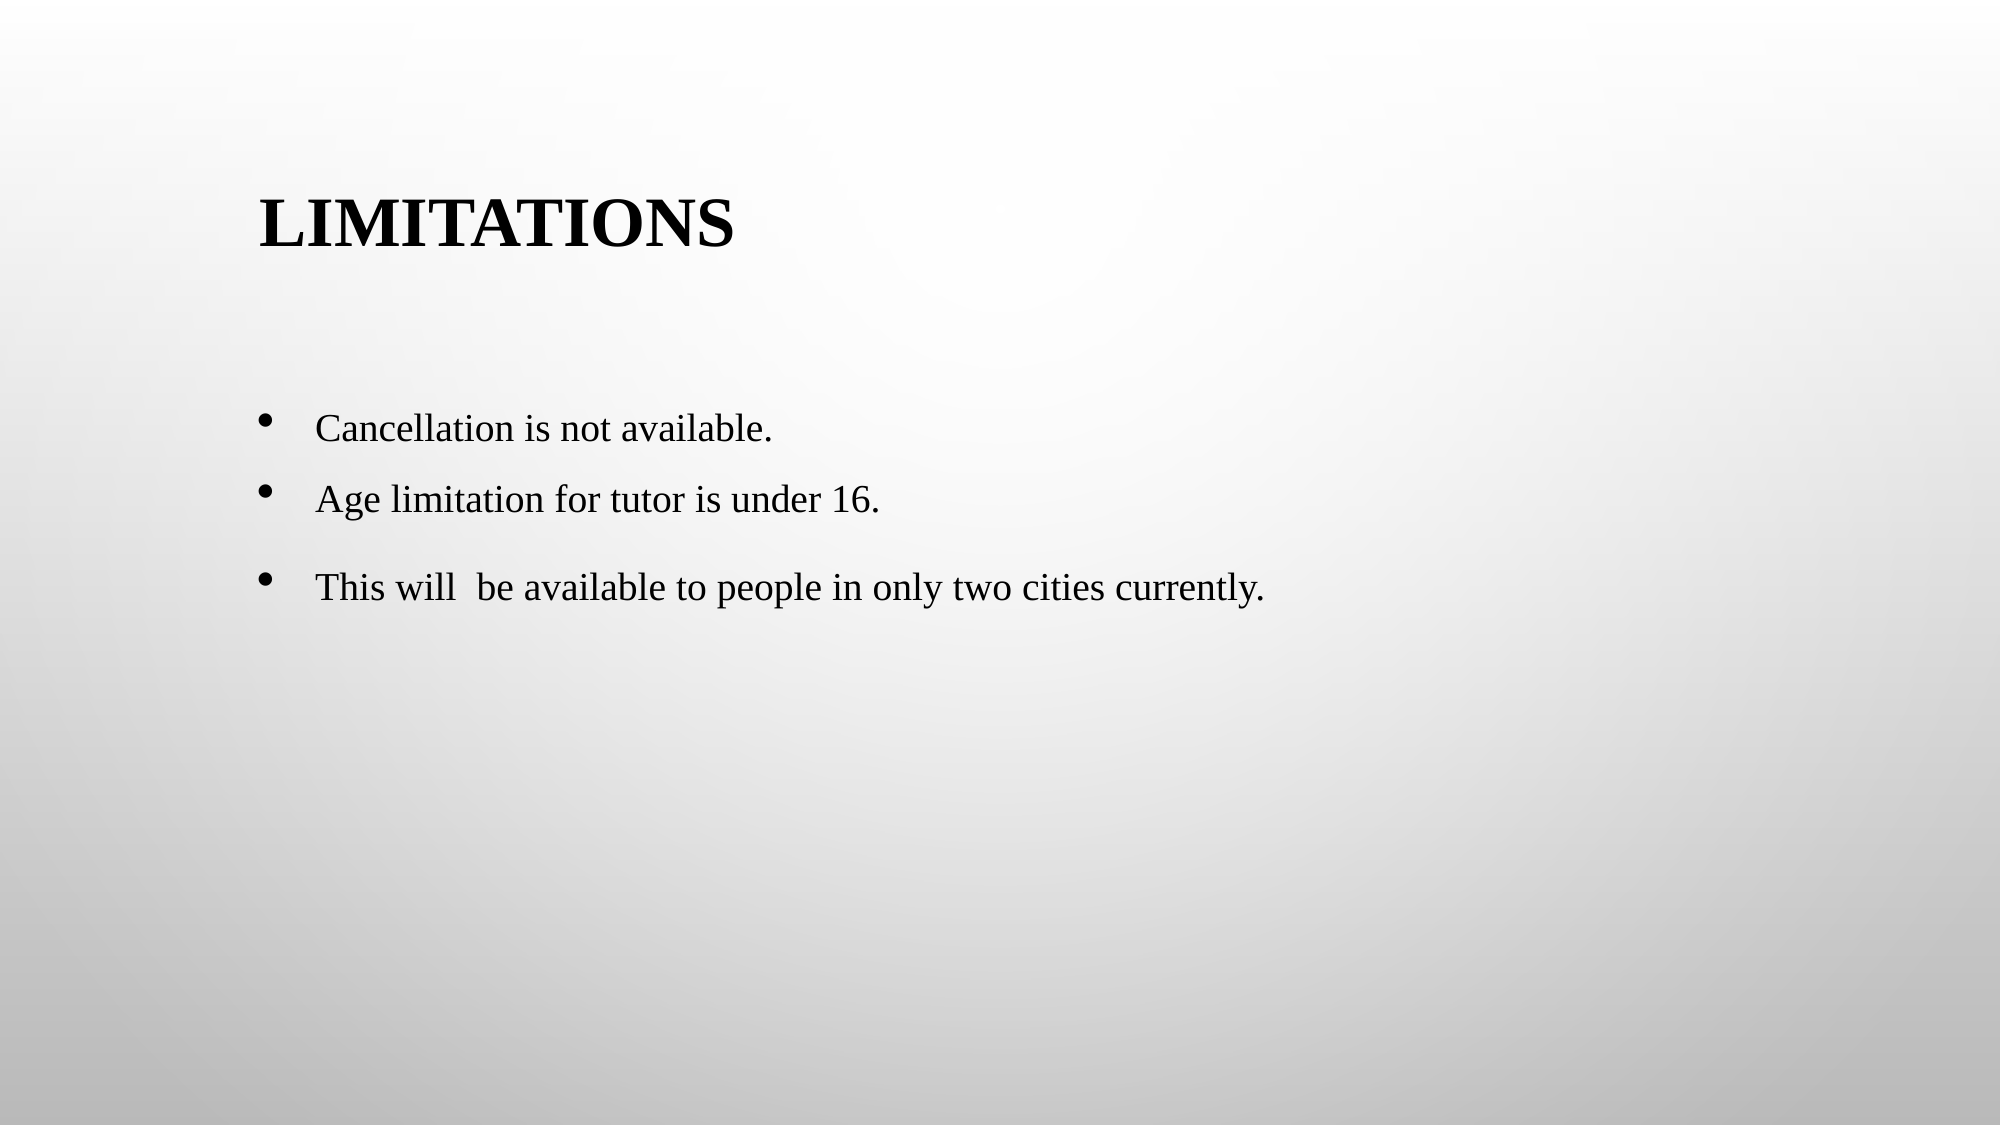

# LIMITATIONS
Cancellation is not available.
Age limitation for tutor is under 16.
This will  be available to people in only two cities currently.